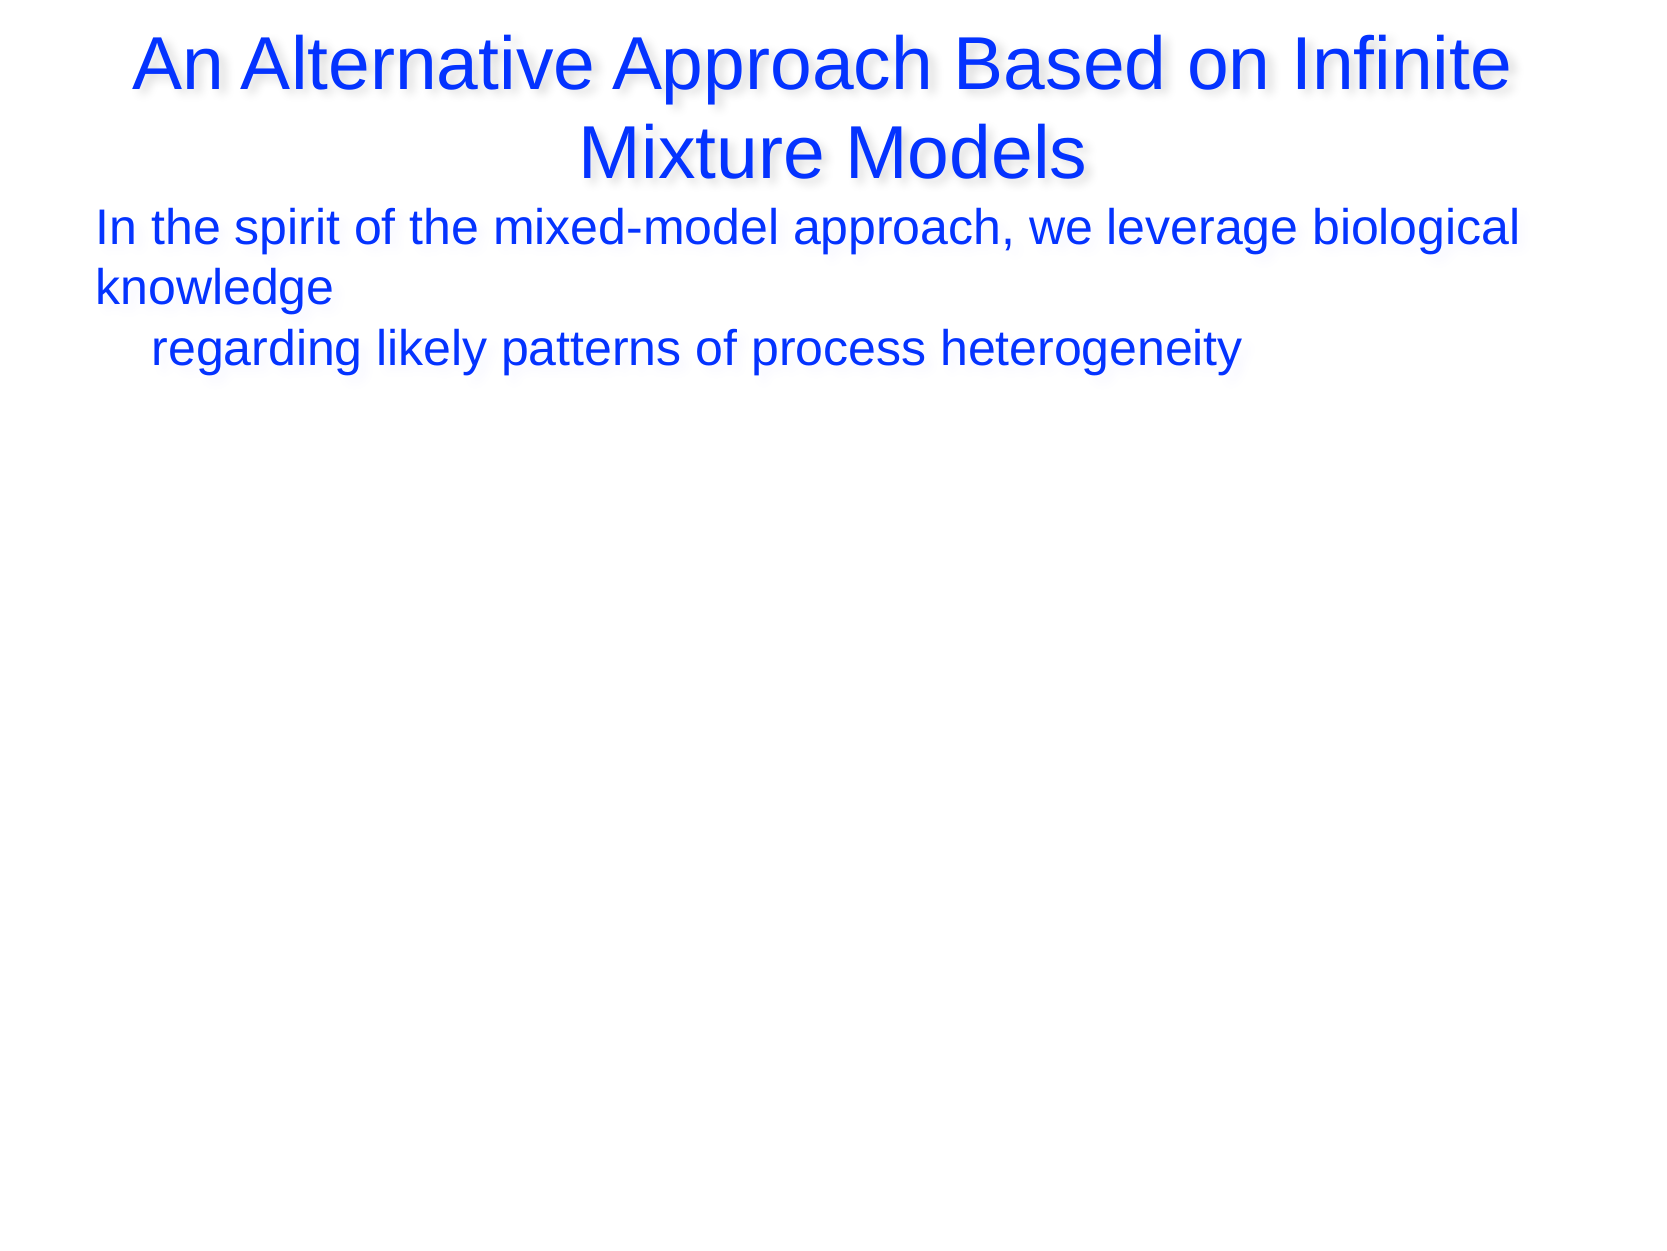

An Alternative Approach Based on Infinite
Mixture Models
In the spirit of the mixed-model approach, we leverage biological knowledge
    regarding likely patterns of process heterogeneity